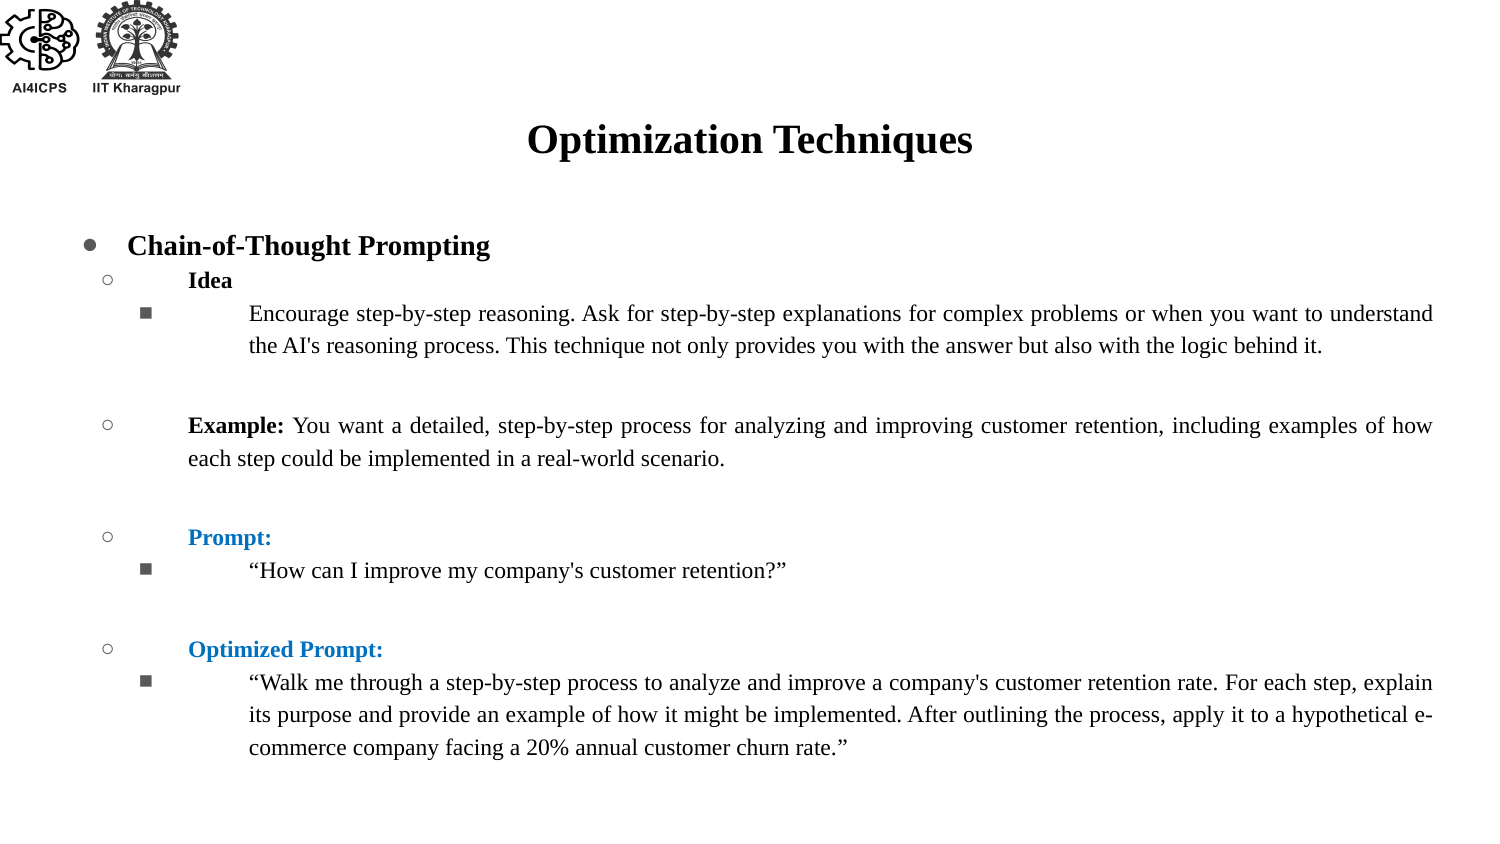

# Optimization Techniques
Chain-of-Thought Prompting
Idea
Encourage step-by-step reasoning. Ask for step-by-step explanations for complex problems or when you want to understand the AI's reasoning process. This technique not only provides you with the answer but also with the logic behind it.

Example: You want a detailed, step-by-step process for analyzing and improving customer retention, including examples of how each step could be implemented in a real-world scenario.

Prompt:
“How can I improve my company's customer retention?”

Optimized Prompt:
“Walk me through a step-by-step process to analyze and improve a company's customer retention rate. For each step, explain its purpose and provide an example of how it might be implemented. After outlining the process, apply it to a hypothetical e-commerce company facing a 20% annual customer churn rate.”